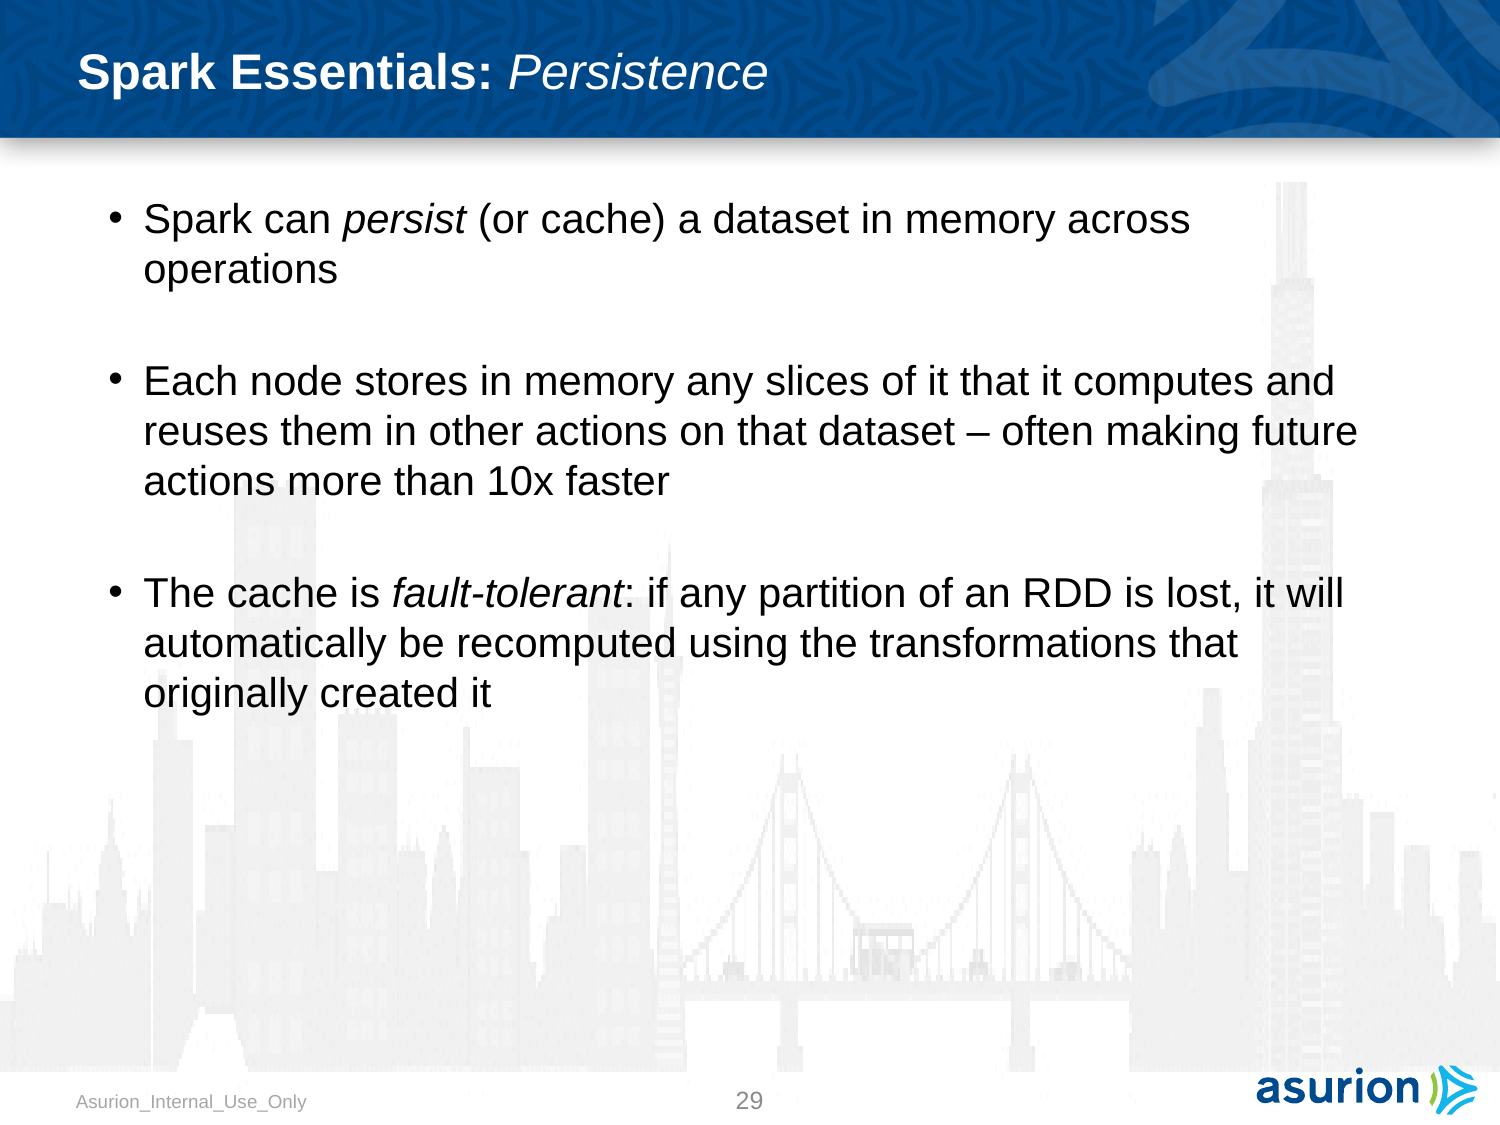

# Spark Essentials: Persistence
Spark can persist (or cache) a dataset in memory across operations

Each node stores in memory any slices of it that it computes and reuses them in other actions on that dataset – often making future actions more than 10x faster

The cache is fault-tolerant: if any partition of an RDD is lost, it will automatically be recomputed using the transformations that originally created it